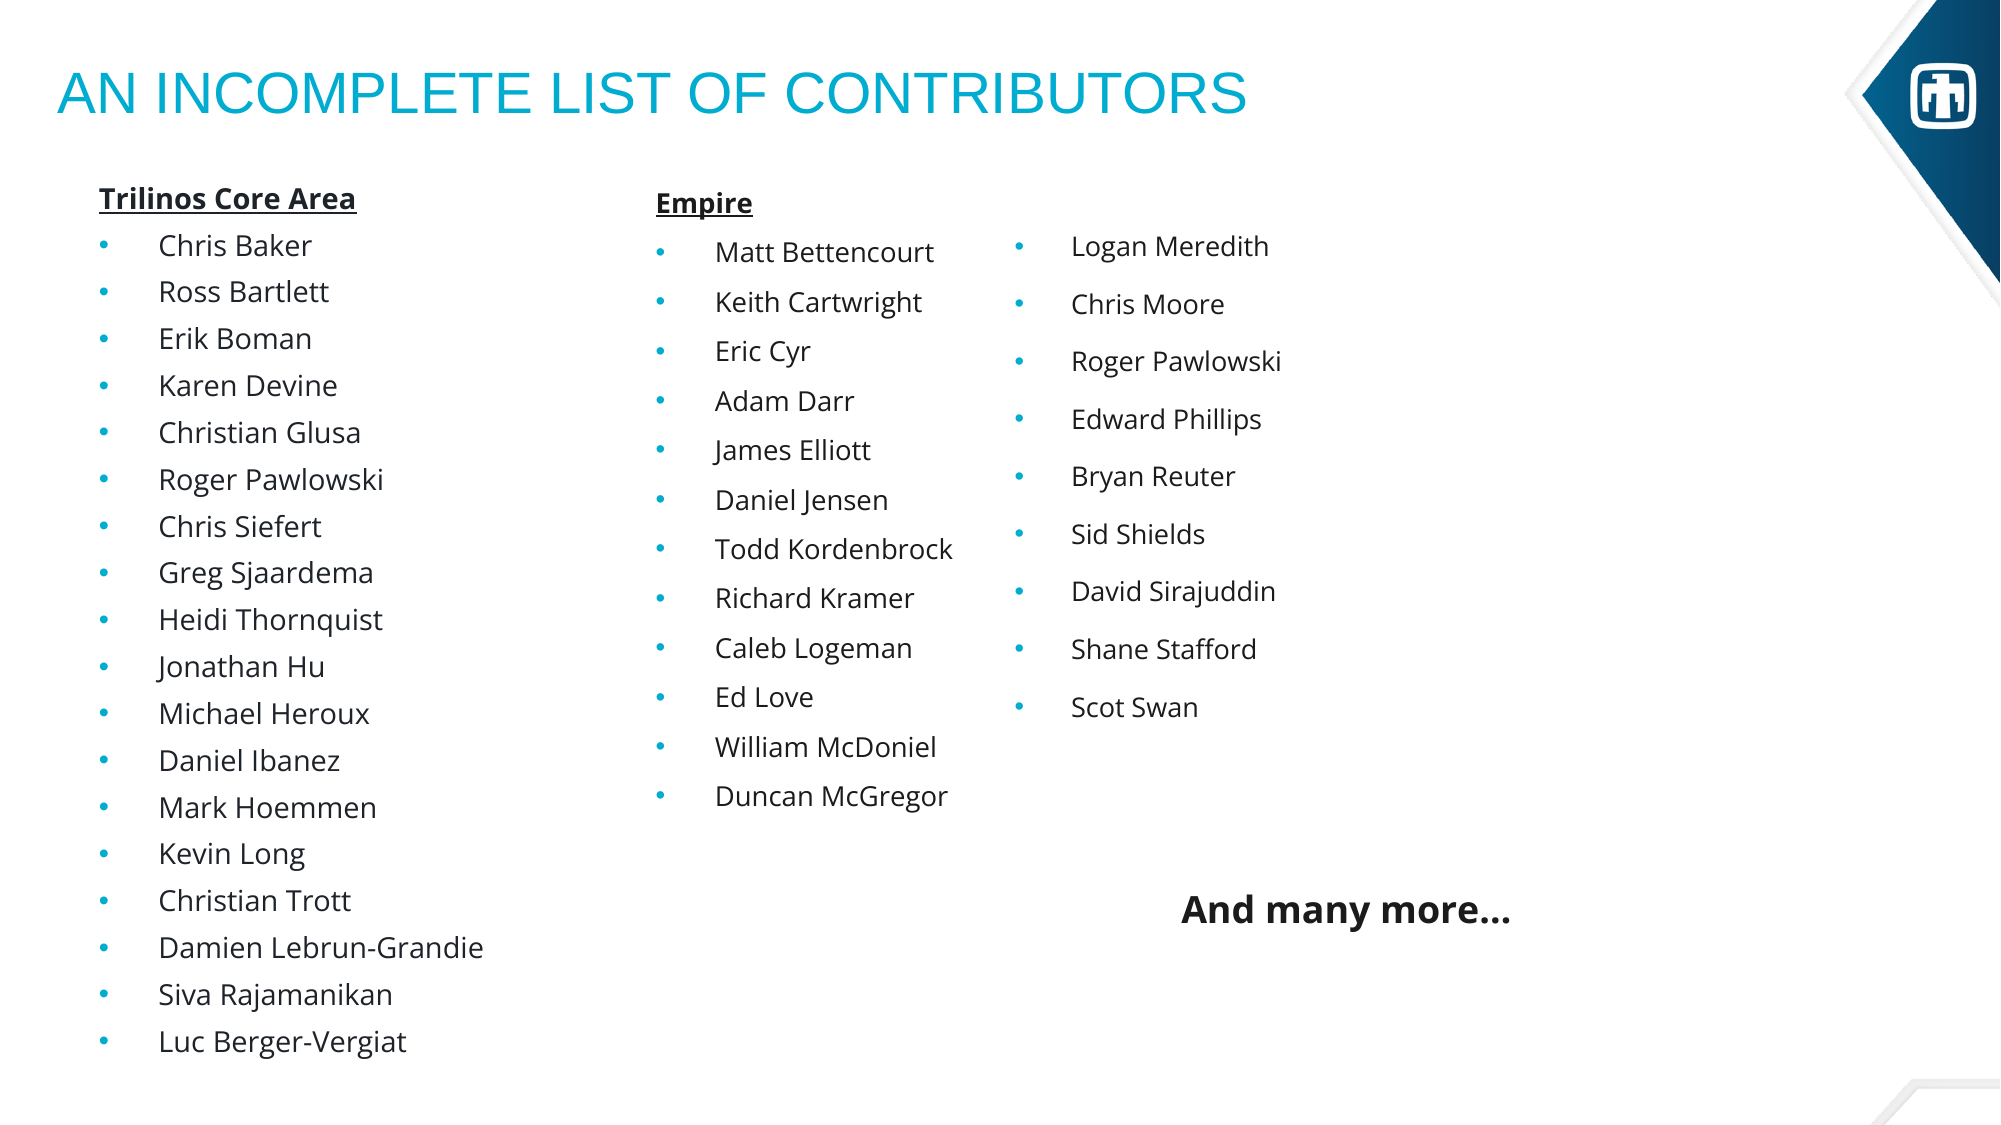

# An Incomplete list of contributors
Trilinos Core Area
Chris Baker
Ross Bartlett
Erik Boman
Karen Devine
Christian Glusa
Roger Pawlowski
Chris Siefert
Greg Sjaardema
Heidi Thornquist
Jonathan Hu
Michael Heroux
Daniel Ibanez
Mark Hoemmen
Kevin Long
Christian Trott
Damien Lebrun-Grandie
Siva Rajamanikan
Luc Berger-Vergiat

Empire
Matt Bettencourt
Keith Cartwright
Eric Cyr
Adam Darr
James Elliott
Daniel Jensen
Todd Kordenbrock
Richard Kramer
Caleb Logeman
Ed Love
William McDoniel
Duncan McGregor

Logan Meredith
Chris Moore
Roger Pawlowski
Edward Phillips
Bryan Reuter
Sid Shields
David Sirajuddin
Shane Stafford
Scot Swan

And many more…